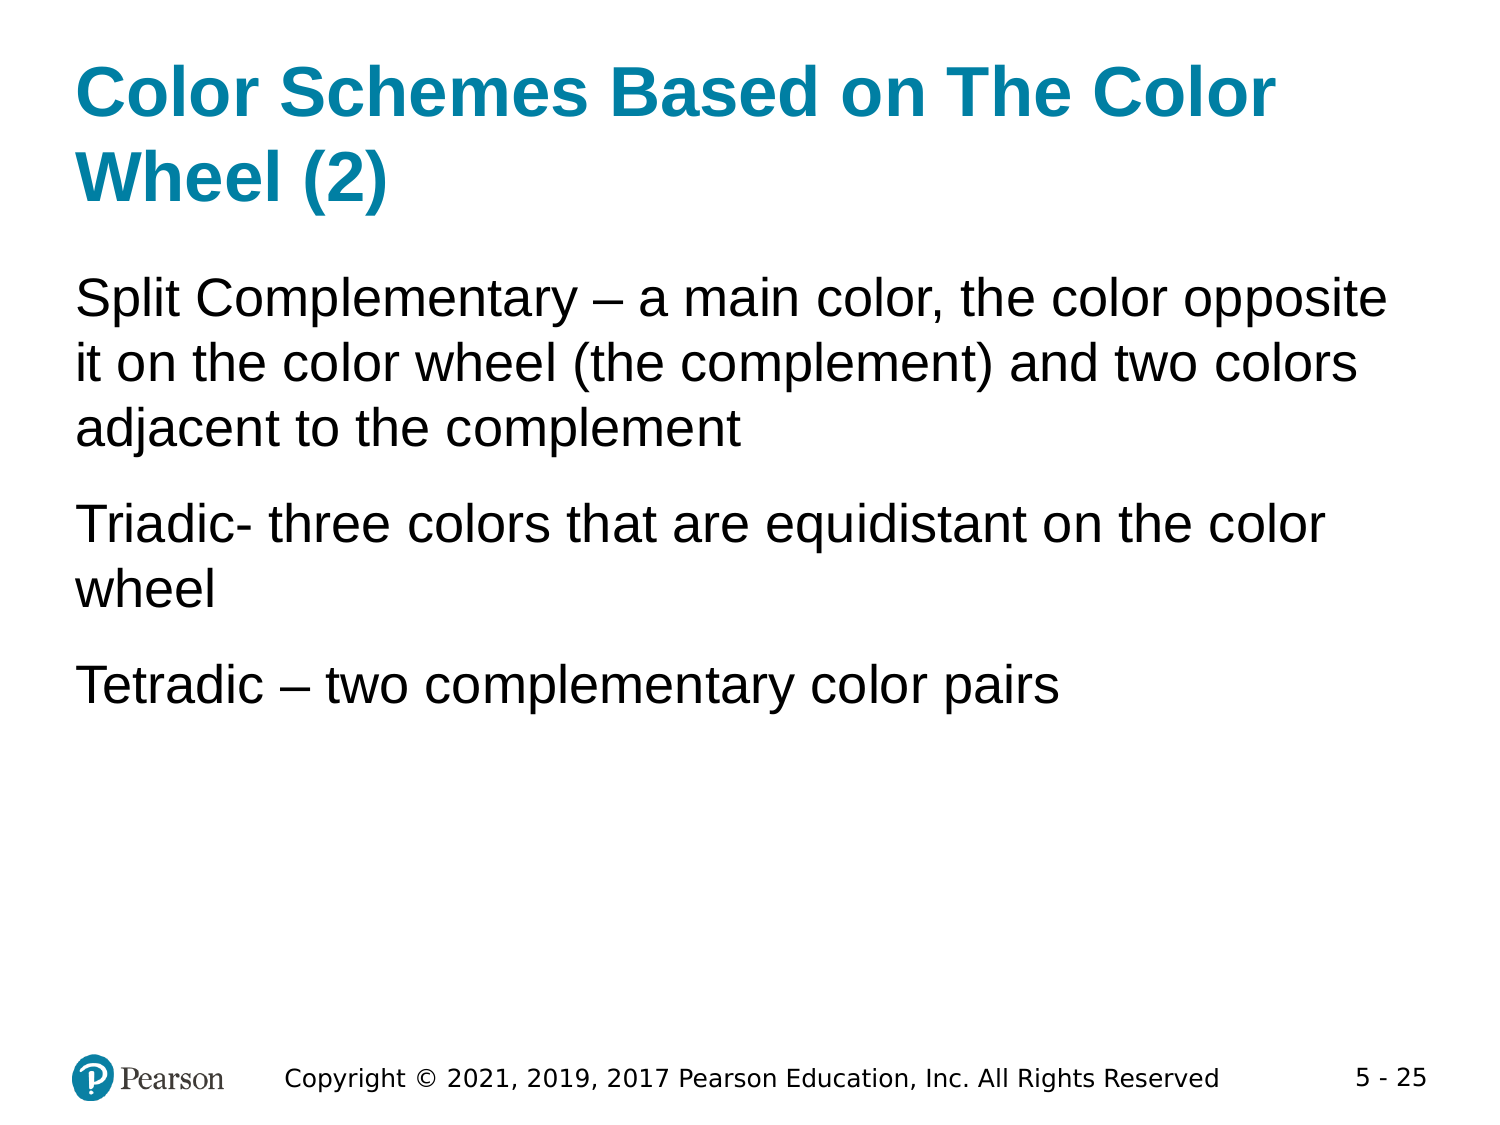

# Color Schemes Based on The Color Wheel (2)
Split Complementary – a main color, the color opposite it on the color wheel (the complement) and two colors adjacent to the complement
Triadic- three colors that are equidistant on the color wheel
Tetradic – two complementary color pairs